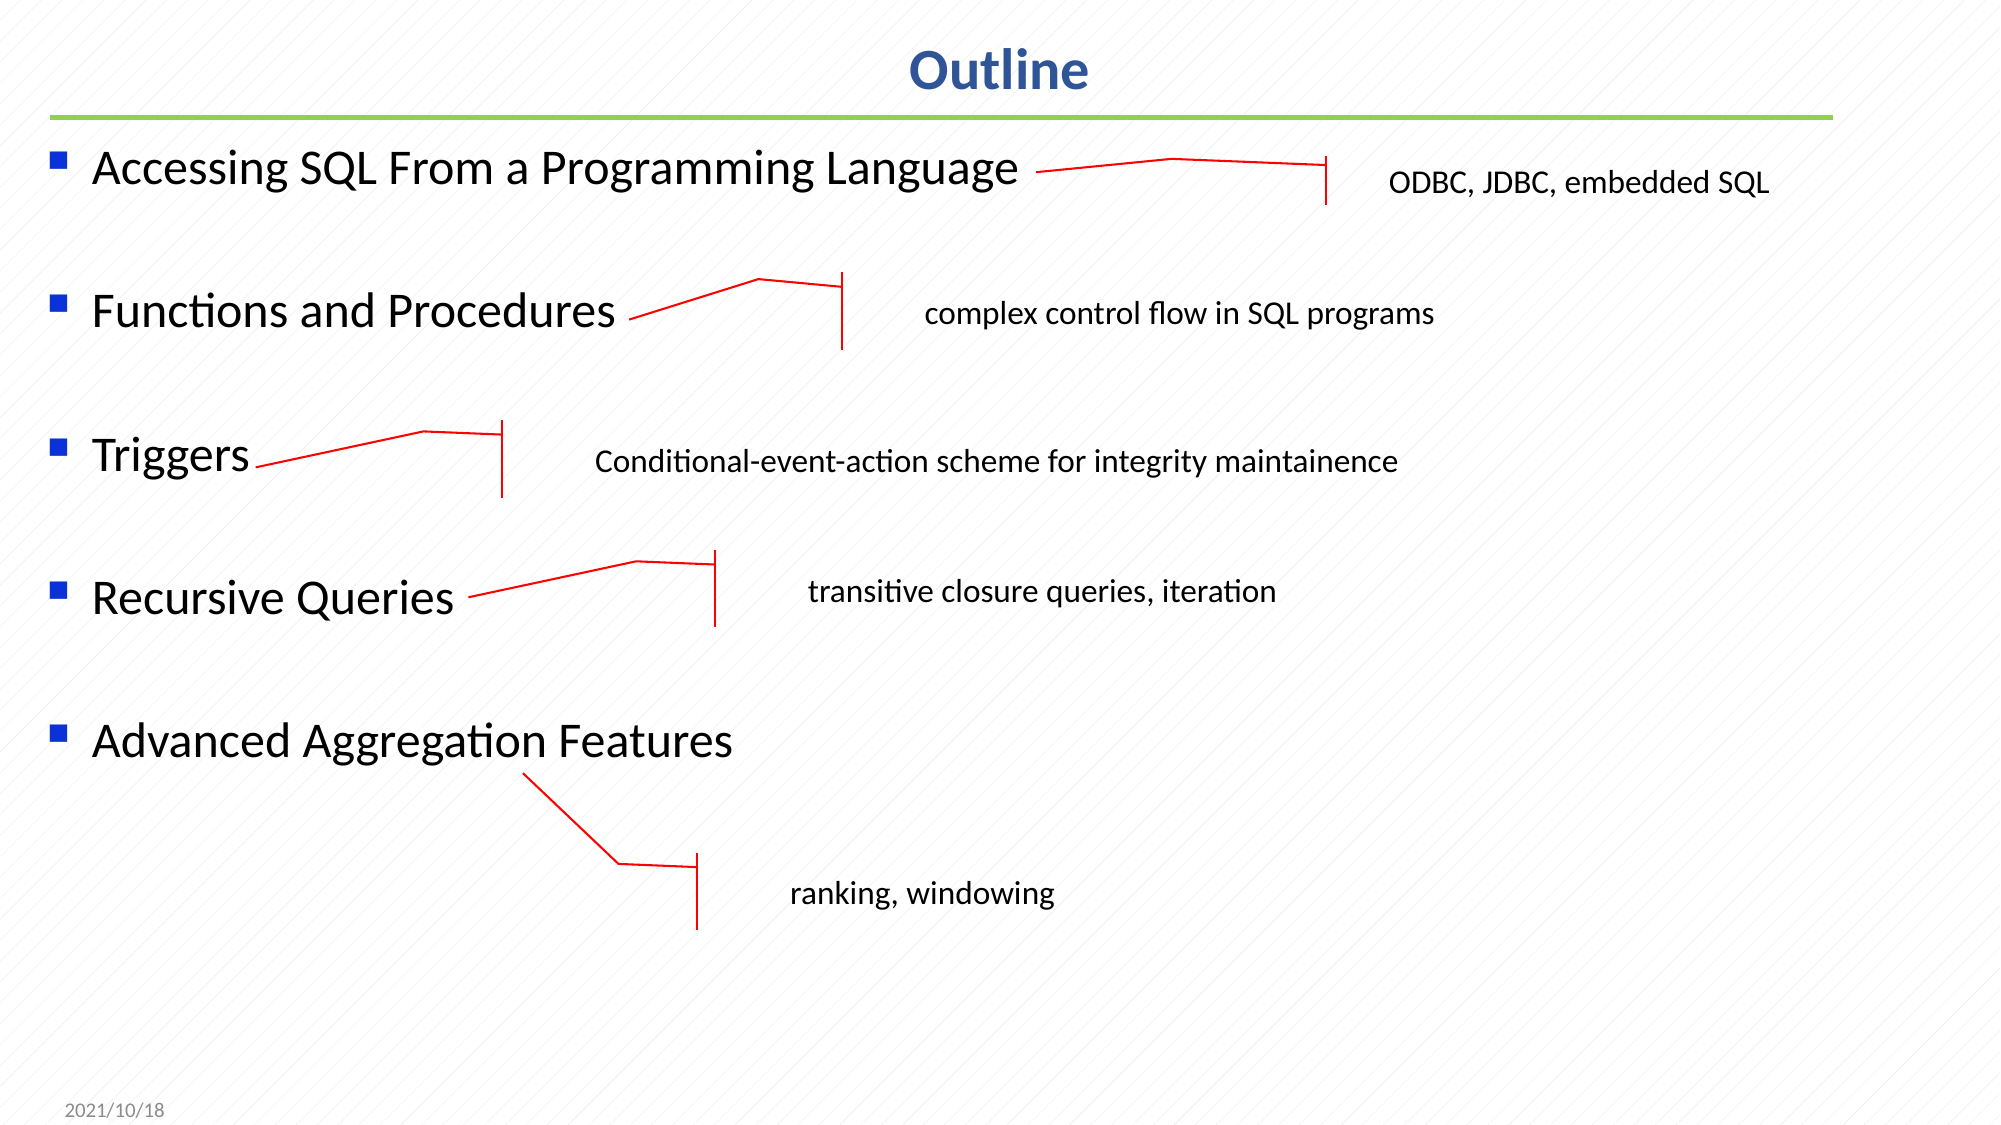

# Outline
Accessing SQL From a Programming Language

Functions and Procedures

Triggers

Recursive Queries

Advanced Aggregation Features
ODBC, JDBC, embedded SQL
complex control flow in SQL programs
Conditional-event-action scheme for integrity maintainence
transitive closure queries, iteration
ranking, windowing
2021/10/18